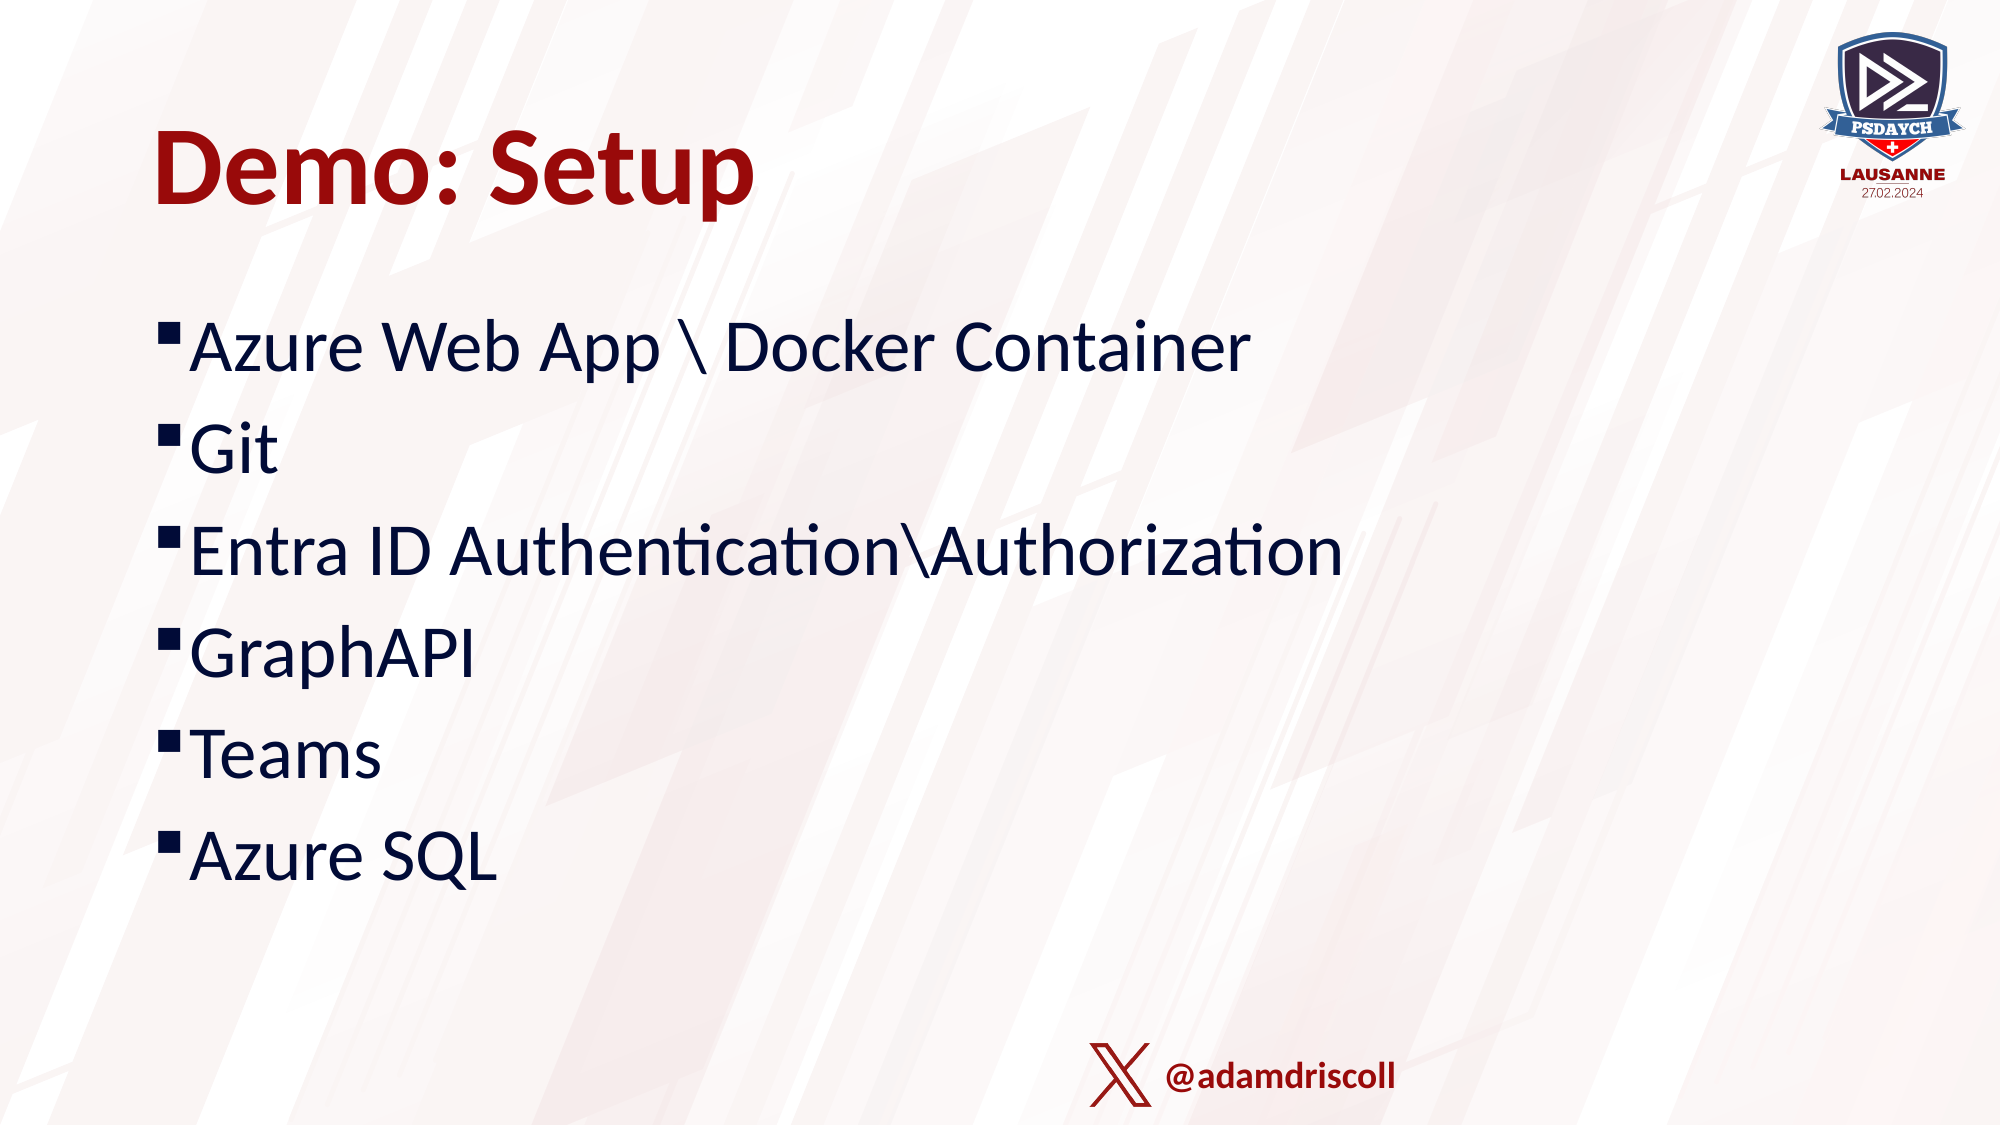

# Demo: Setup
Azure Web App \ Docker Container
Git
Entra ID Authentication\Authorization
GraphAPI
Teams
Azure SQL